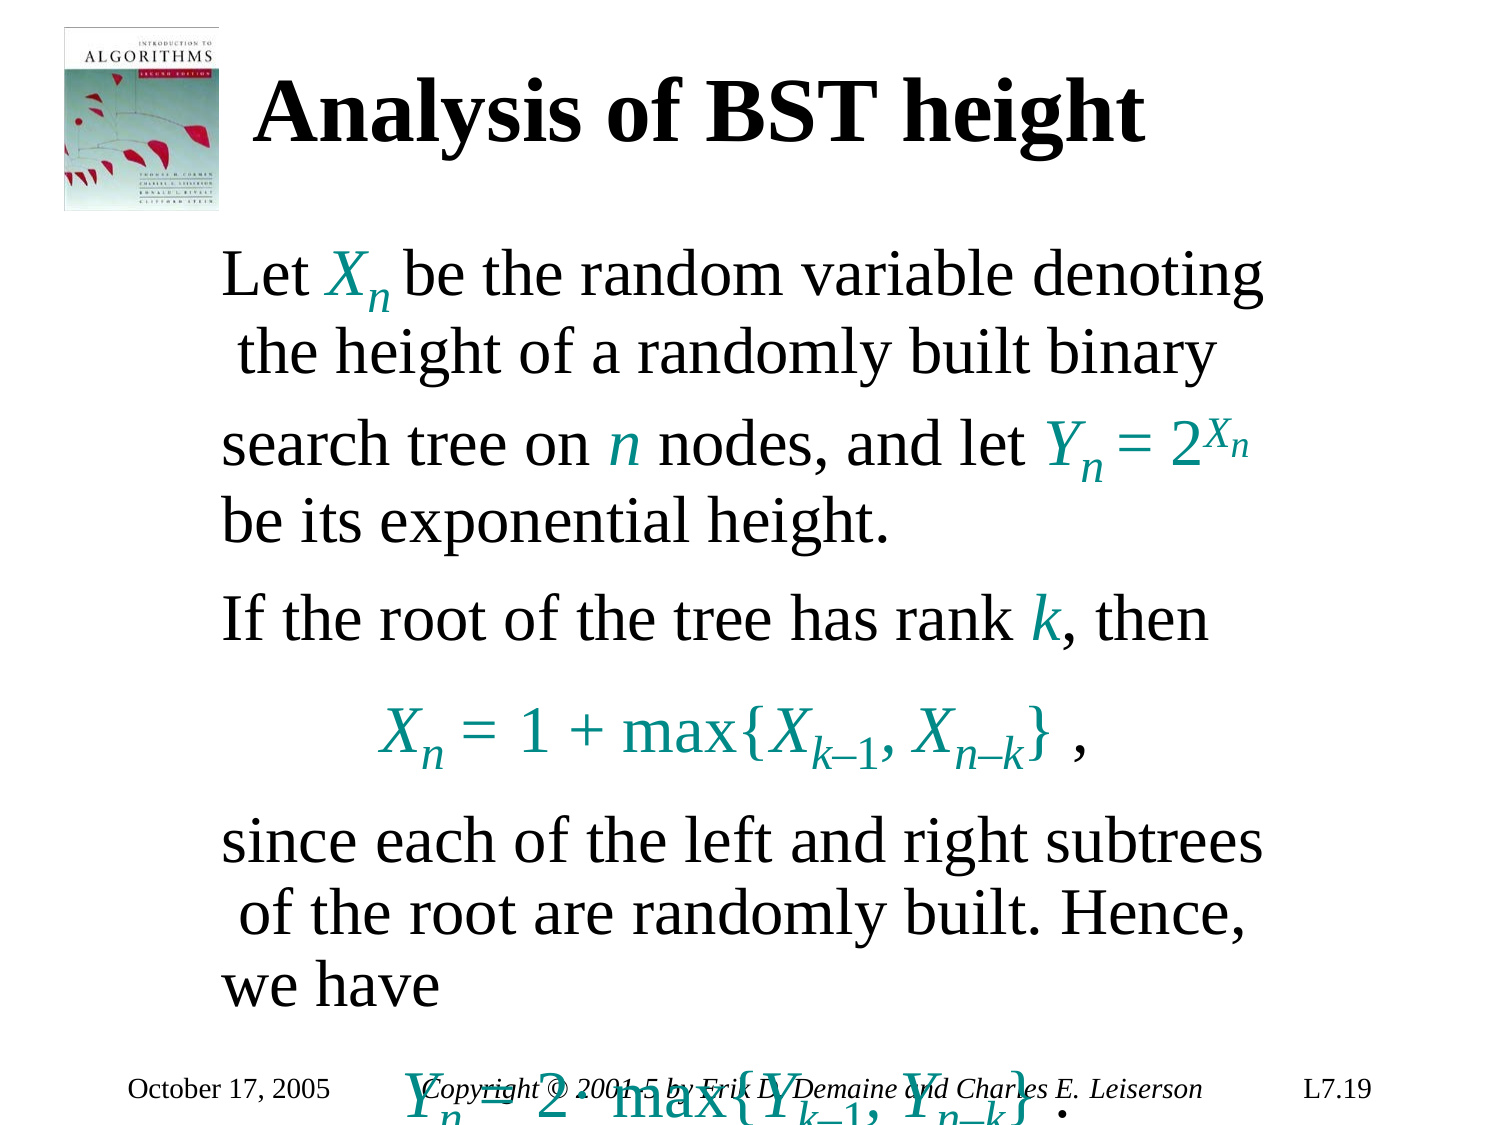

# Analysis of BST height
Let Xn be the random variable denoting  the height of a randomly built binary  search tree on n nodes, and let Yn = 2Xn  be its exponential height.
If the root of the tree has rank k, then
Xn = 1 + max{Xk–1, Xn–k} ,
since each of the left and right subtrees  of the root are randomly built. Hence,  we have
Yn = 2· max{Yk–1, Yn–k} .
October 17, 2005
Copyright © 2001-5 by Erik D. Demaine and Charles E. Leiserson
L7.19